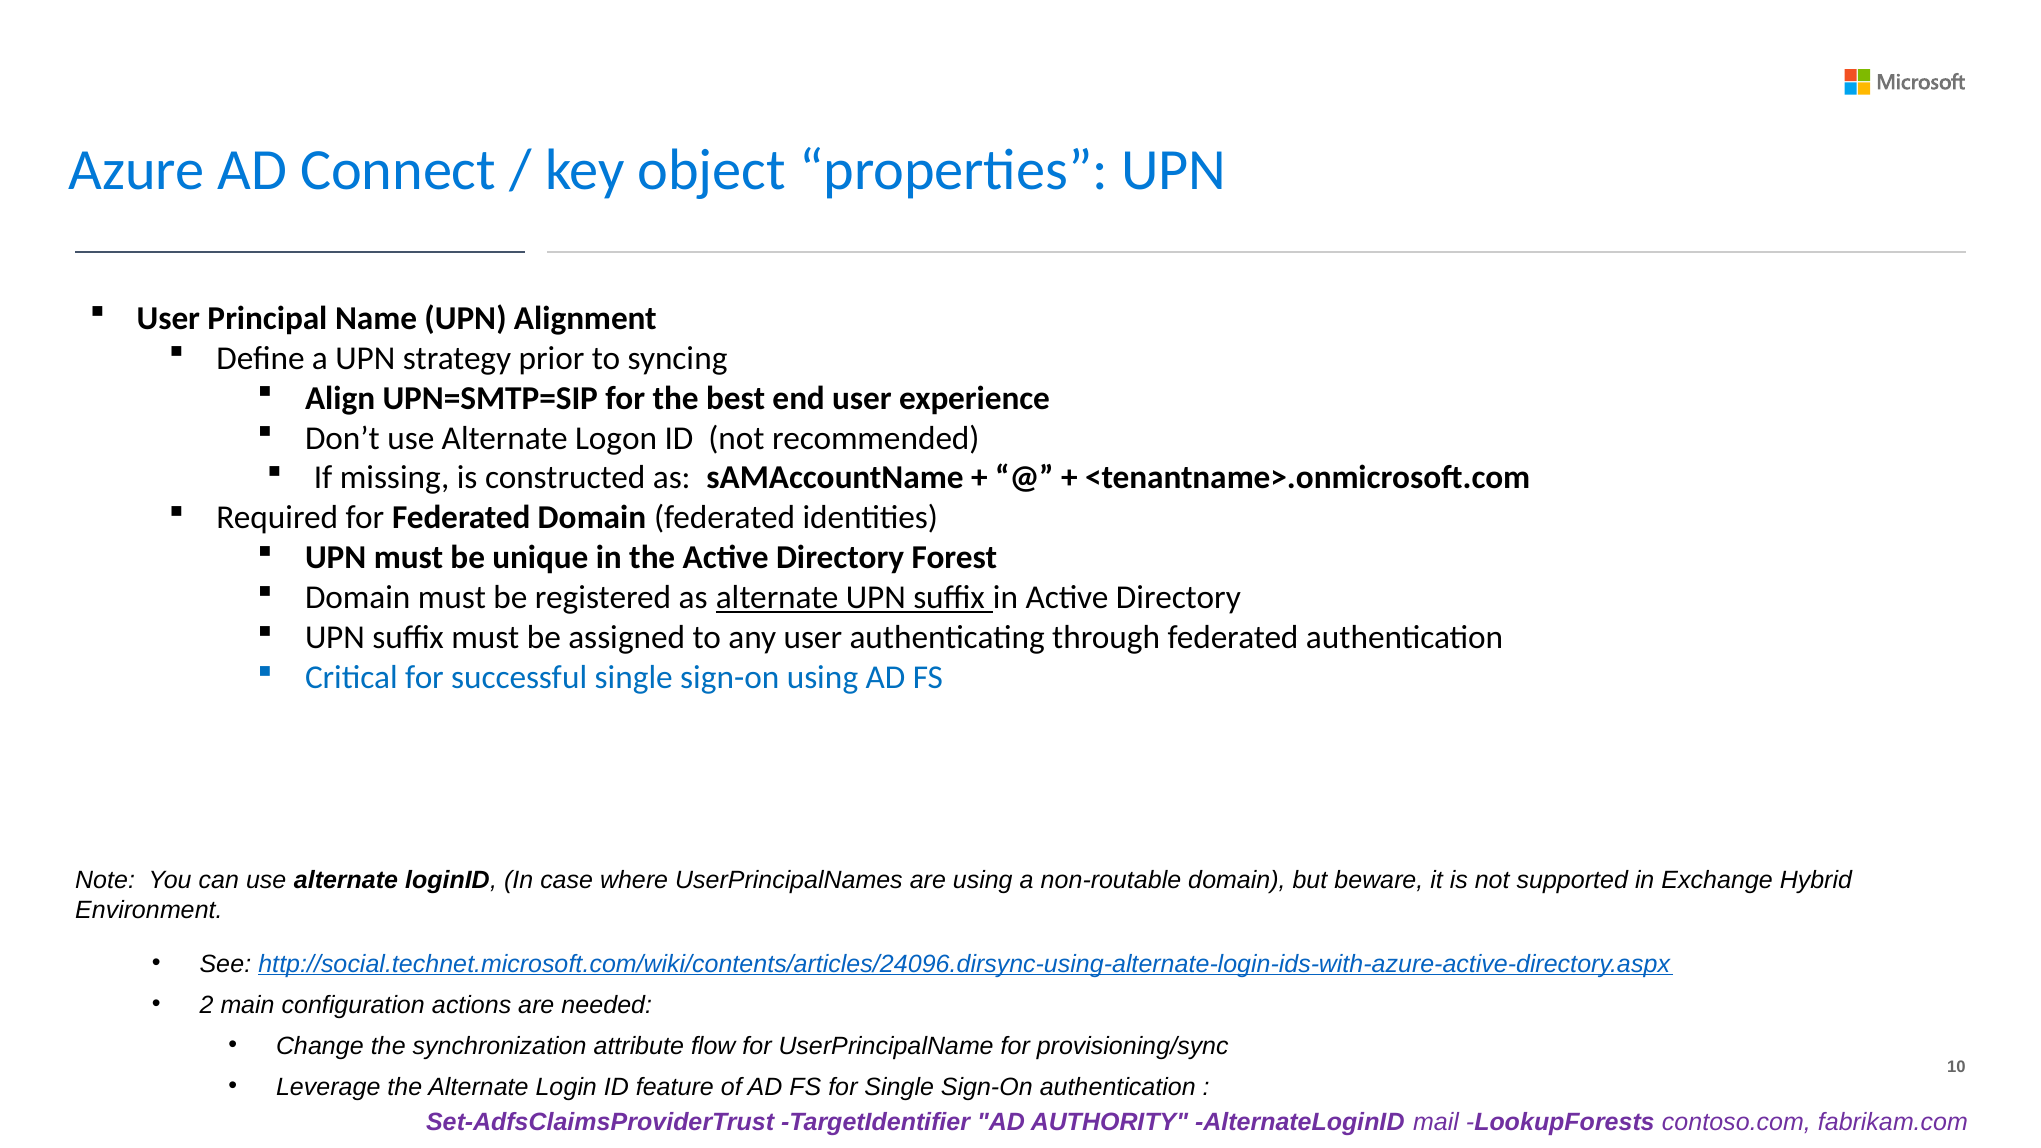

Azure AD Connect / key object “properties”: UPN
User Principal Name (UPN) Alignment
Define a UPN strategy prior to syncing
Align UPN=SMTP=SIP for the best end user experience
Don’t use Alternate Logon ID  (not recommended)
If missing, is constructed as:  sAMAccountName + “@” + <tenantname>.onmicrosoft.com
Required for Federated Domain (federated identities)
UPN must be unique in the Active Directory Forest
Domain must be registered as alternate UPN suffix in Active Directory
UPN suffix must be assigned to any user authenticating through federated authentication
Critical for successful single sign-on using AD FS

Note:  You can use alternate loginID, (In case where UserPrincipalNames are using a non-routable domain), but beware, it is not supported in Exchange Hybrid Environment.
See: http://social.technet.microsoft.com/wiki/contents/articles/24096.dirsync-using-alternate-login-ids-with-azure-active-directory.aspx
2 main configuration actions are needed:
Change the synchronization attribute flow for UserPrincipalName for provisioning/sync
Leverage the Alternate Login ID feature of AD FS for Single Sign-On authentication :
	Set-AdfsClaimsProviderTrust -TargetIdentifier "AD AUTHORITY" -AlternateLoginID mail -LookupForests contoso.com, fabrikam.com

10